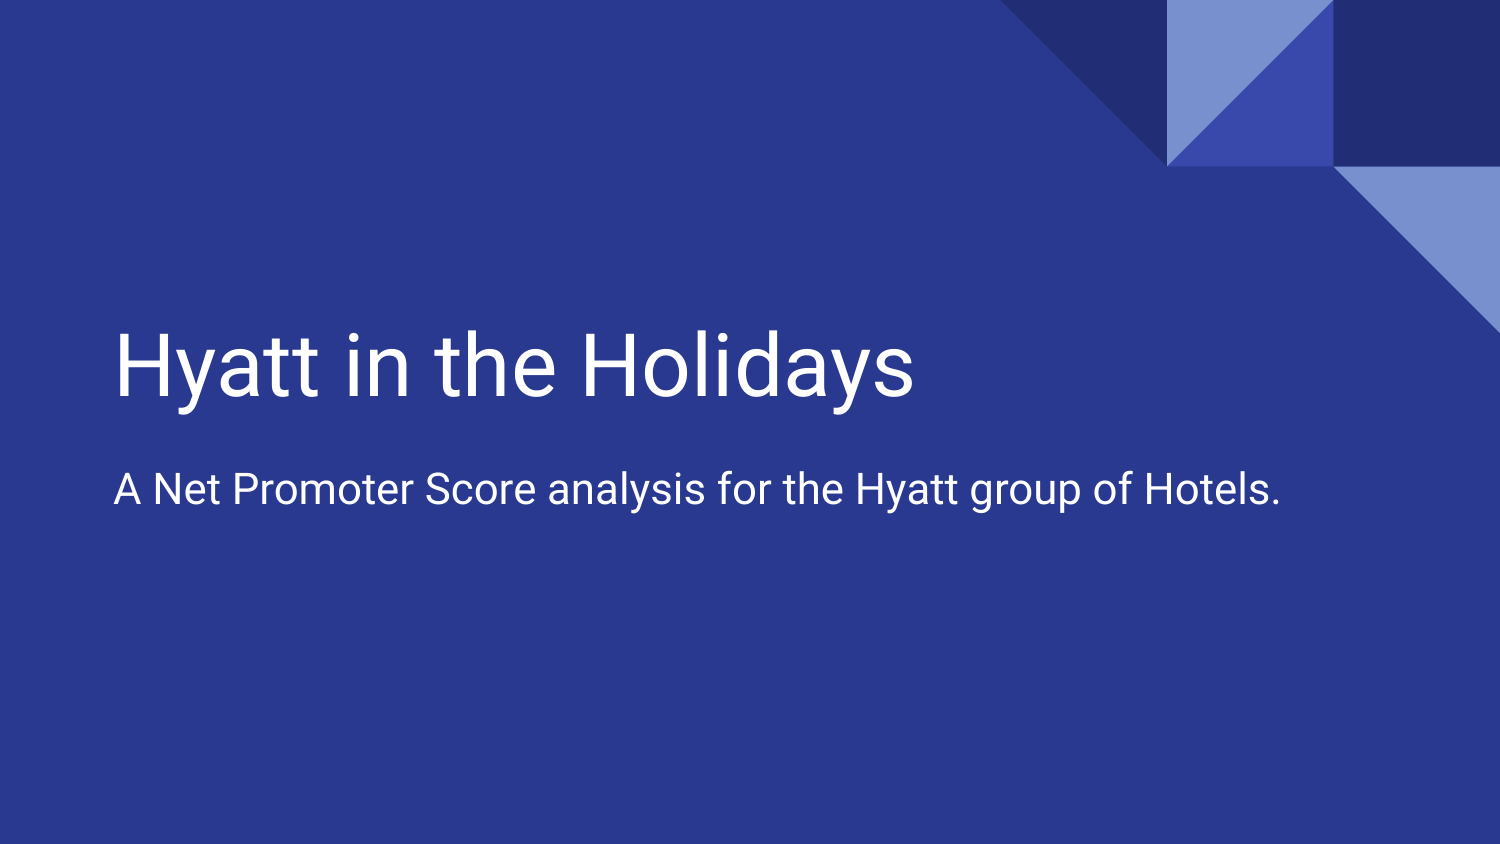

# Hyatt in the Holidays
A Net Promoter Score analysis for the Hyatt group of Hotels.